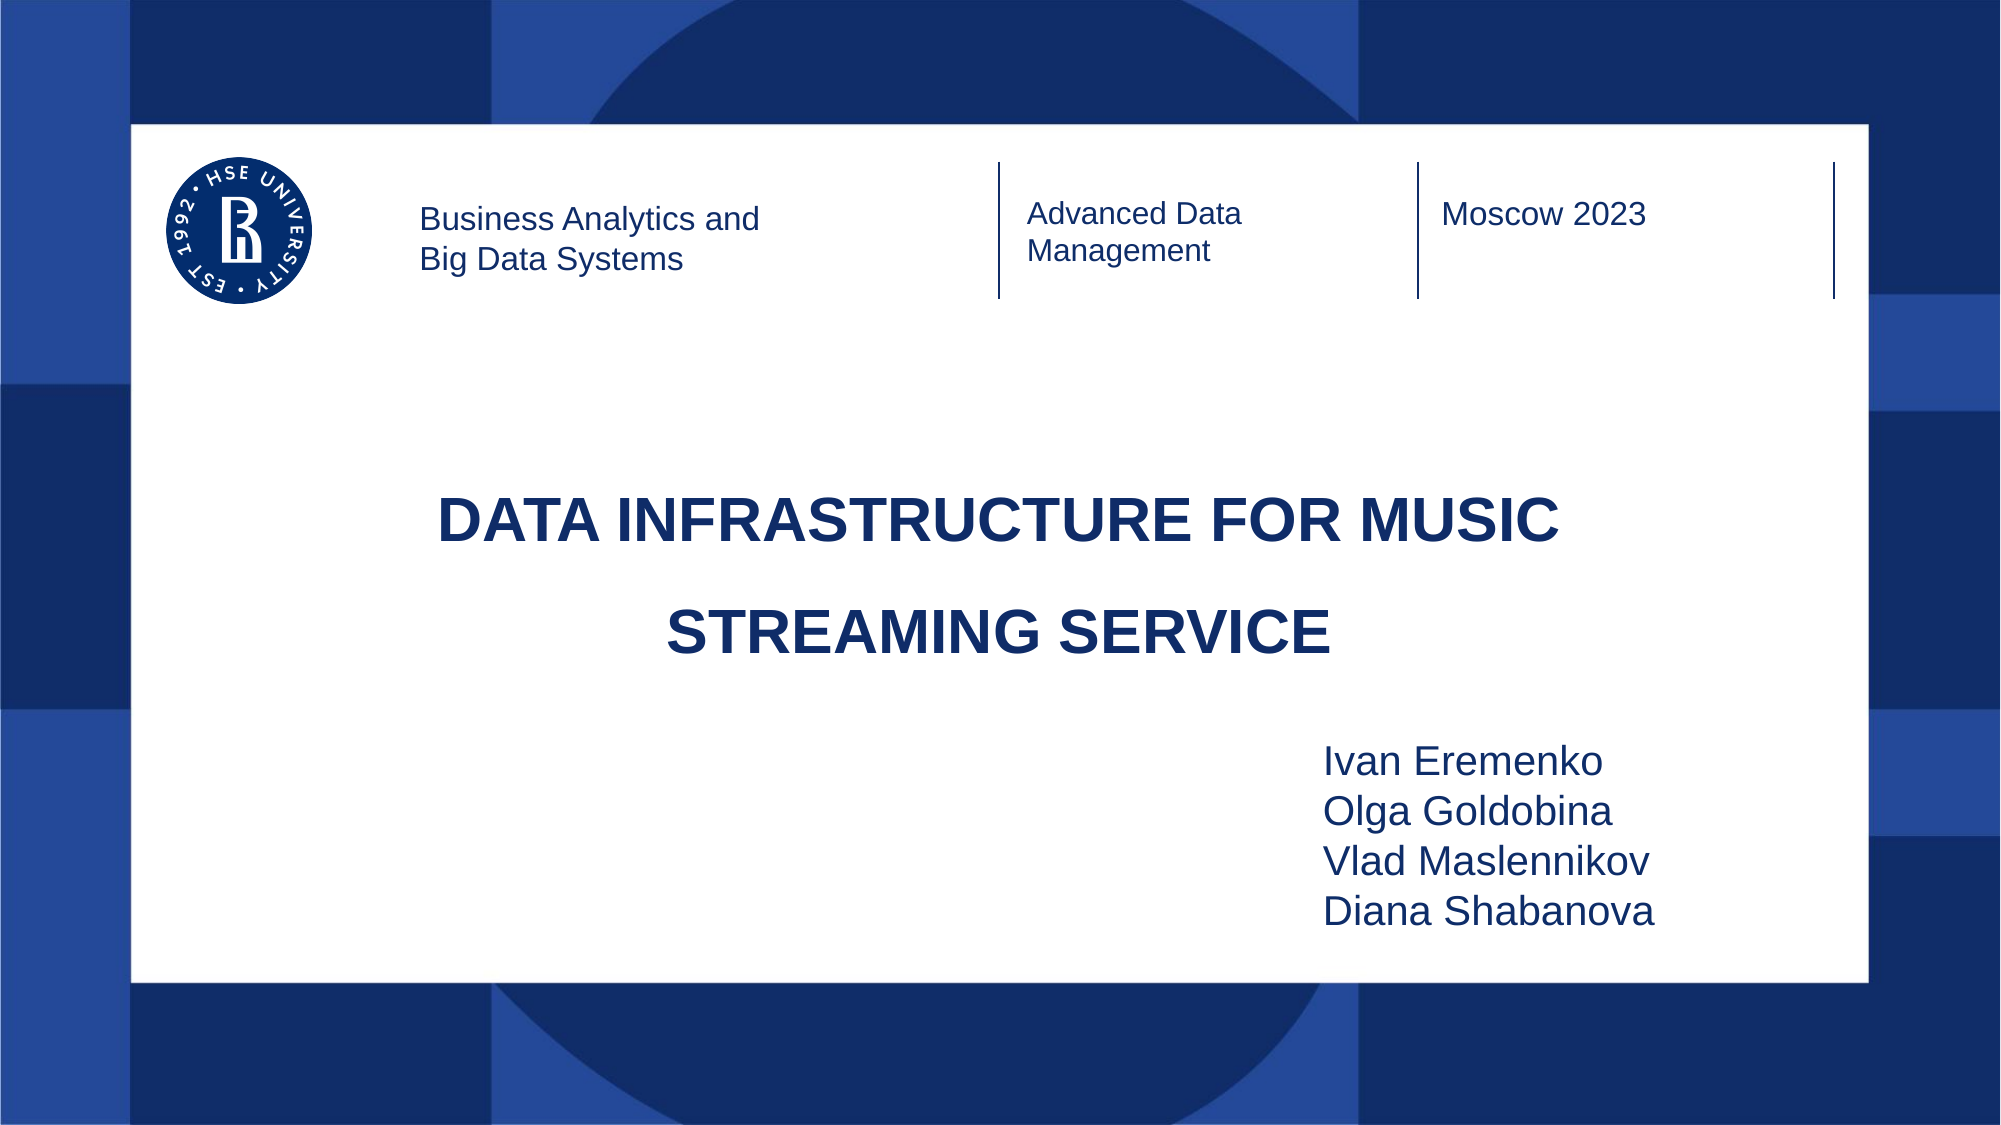

Business Analytics and
Big Data Systems
Advanced Data Management
Moscow 2023
DATA INFRASTRUCTURE FOR MUSIC STREAMING SERVICE
Ivan Eremenko
Olga Goldobina
Vlad Maslennikov
Diana Shabanova